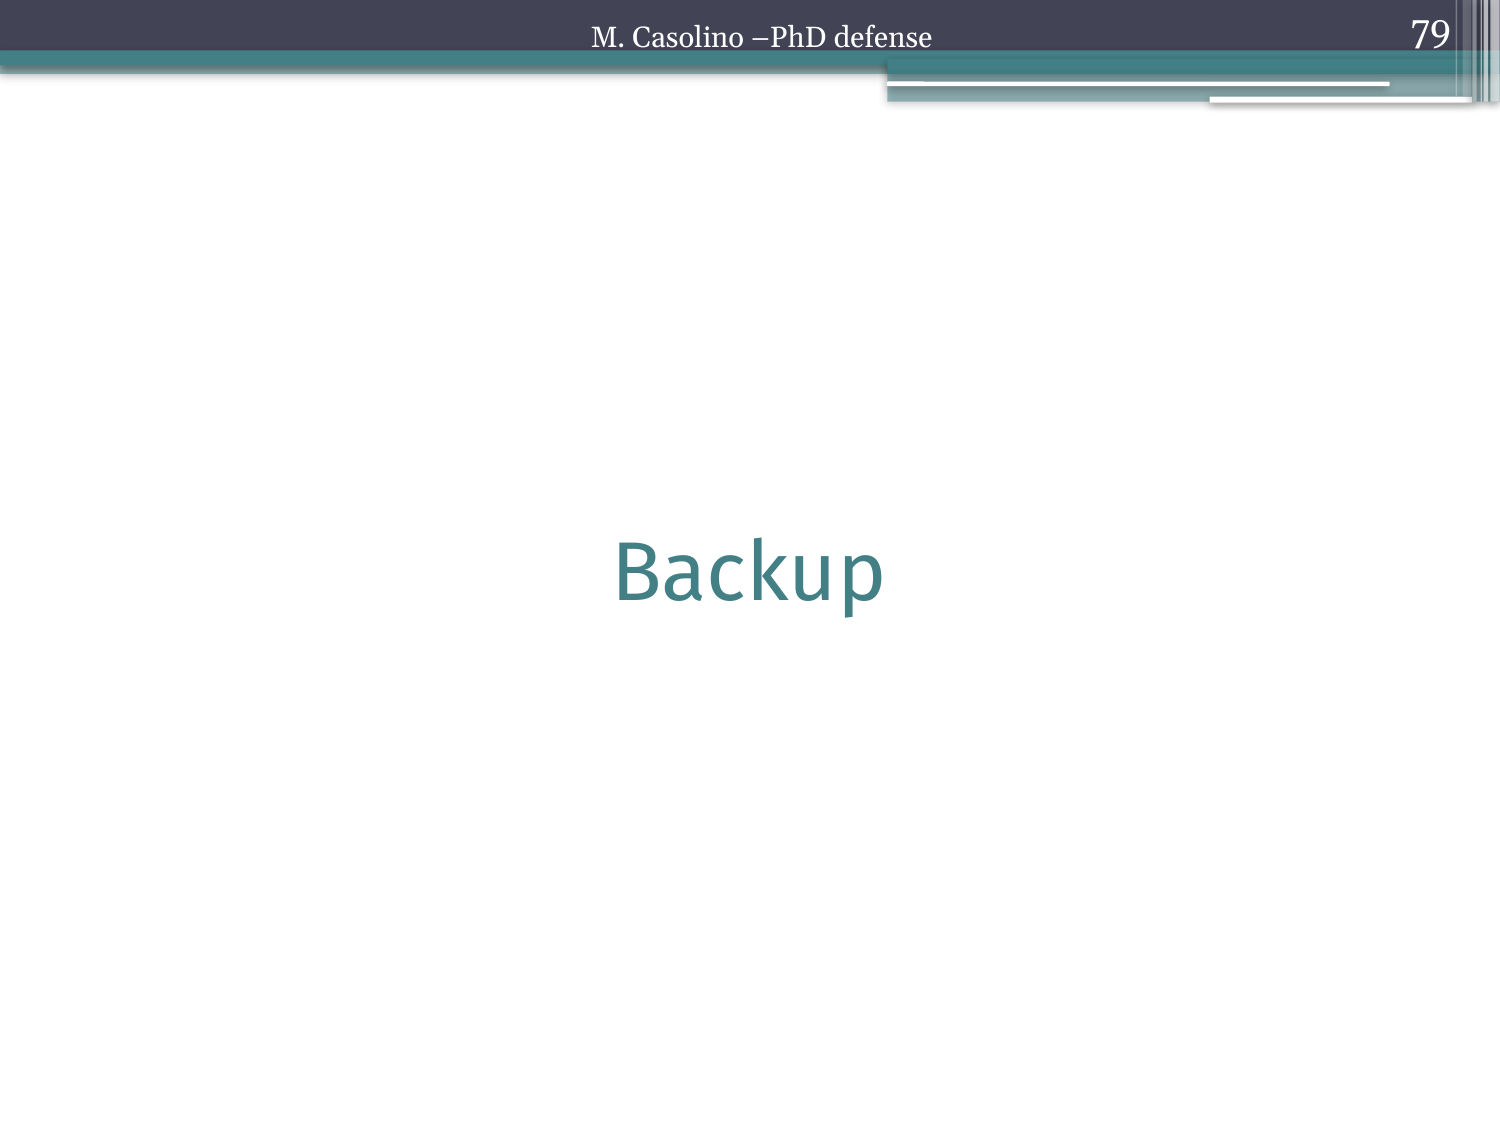

M. Casolino –PhD defense
79
# Backup